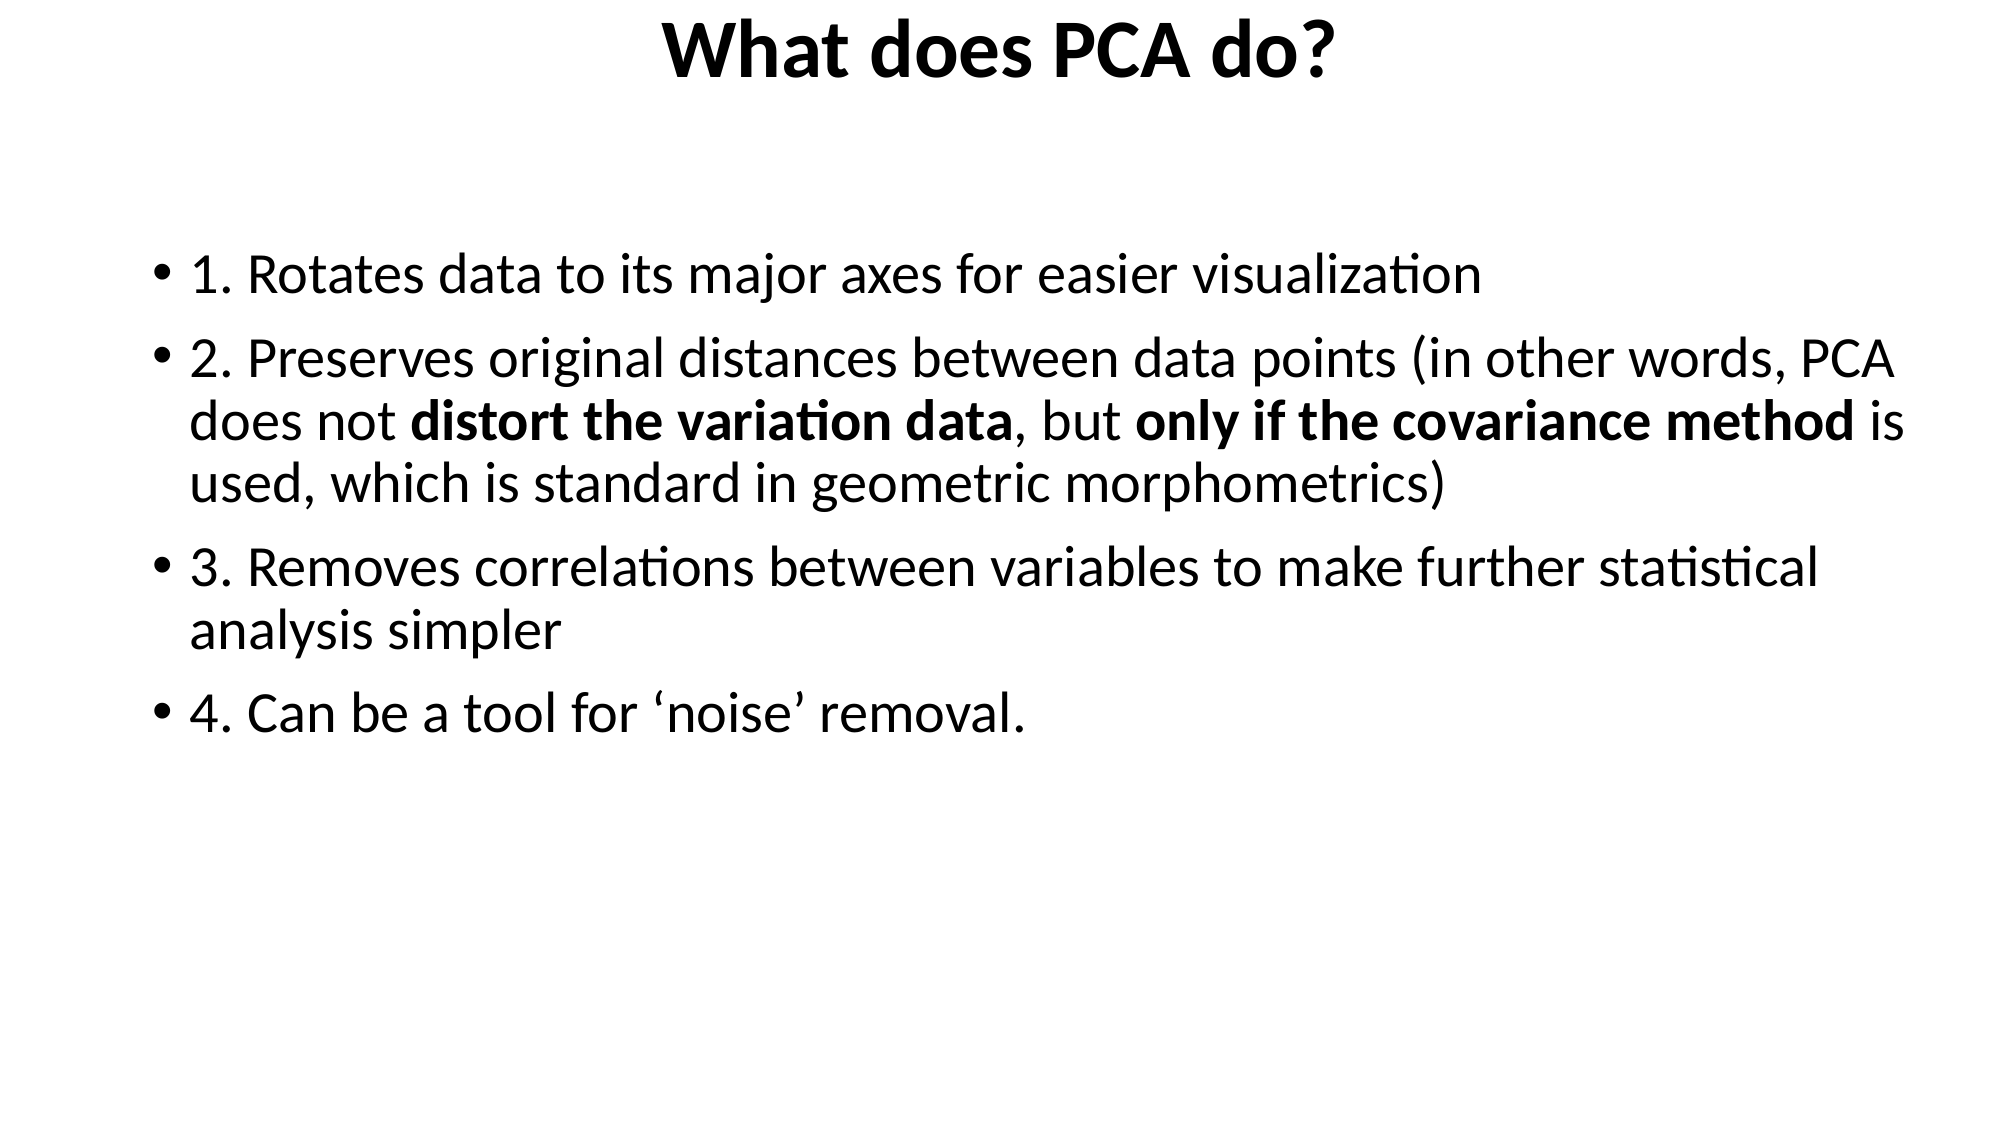

# What does PCA do?
1. Rotates data to its major axes for easier visualization
2. Preserves original distances between data points (in other words, PCA does not distort the variation data, but only if the covariance method is used, which is standard in geometric morphometrics)
3. Removes correlations between variables to make further statistical analysis simpler
4. Can be a tool for ‘noise’ removal.